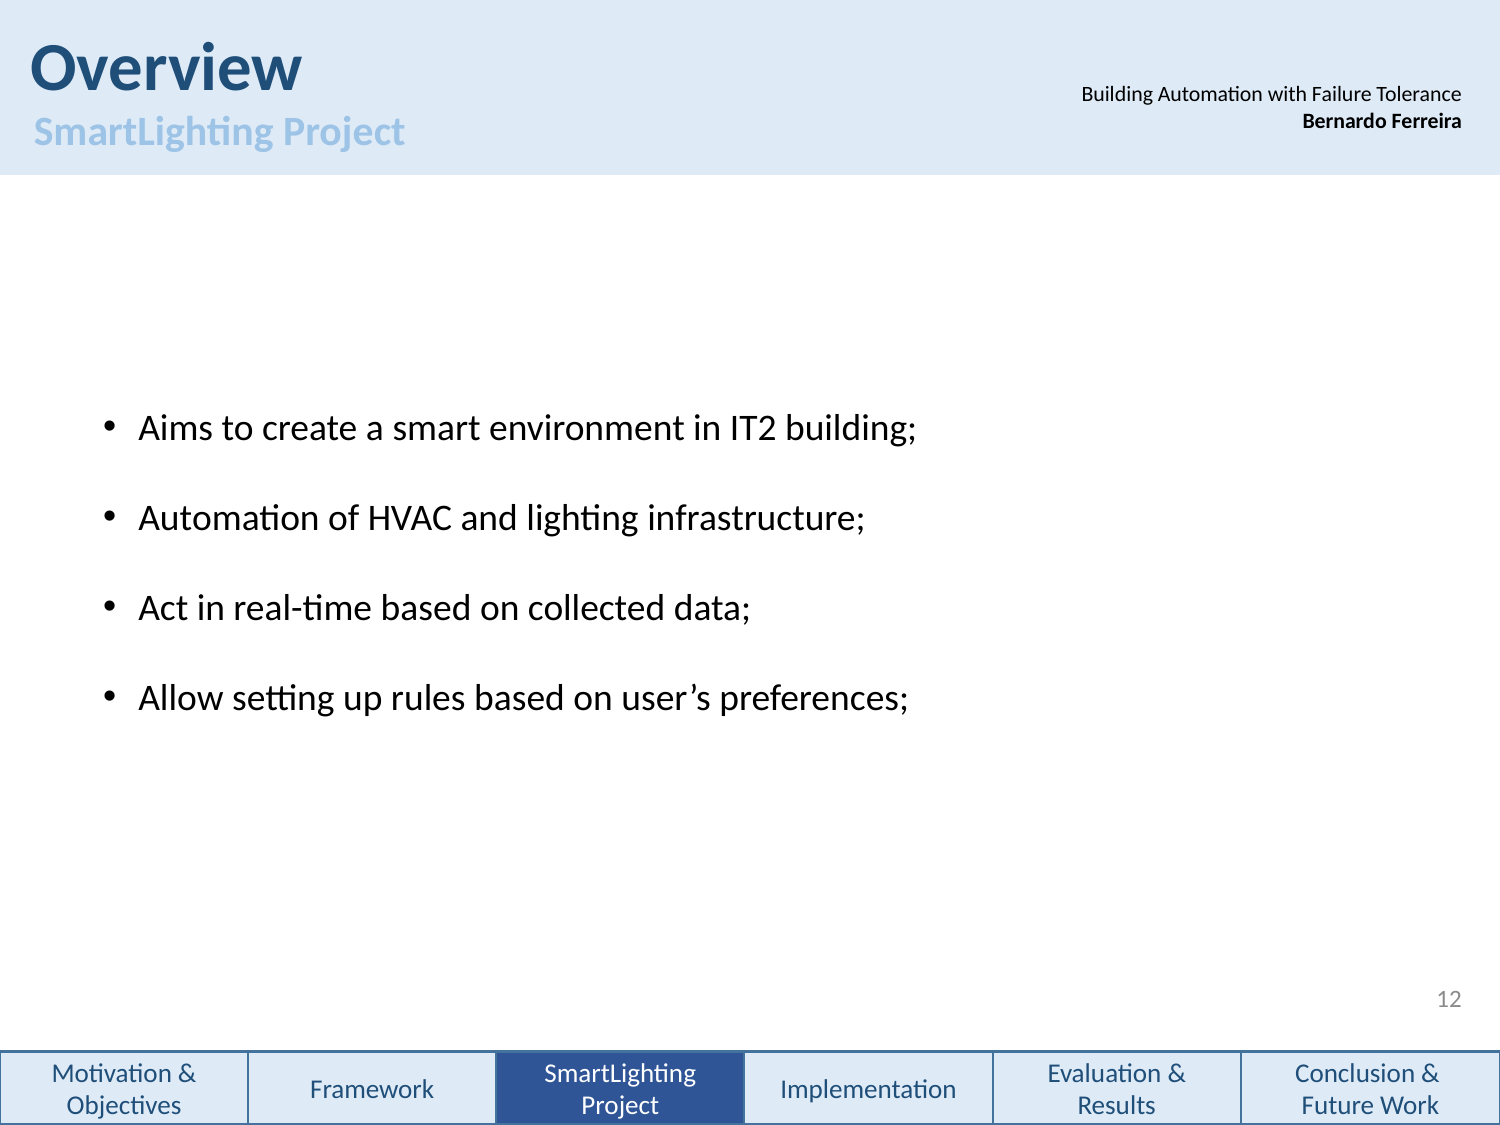

Overview
  SmartLighting Project
Building Automation with Failure Tolerance
		Bernardo Ferreira
Aims to create a smart environment in IT2 building;
Automation of HVAC and lighting infrastructure;
Act in real-time based on collected data;
Allow setting up rules based on user’s preferences;

	Building management platform
Moreira, H. “Sensor Data Integration and Management of Smart Environments.” 2016.
12
Motivation & Objectives
Framework
SmartLighting Project
Implementation
Evaluation &
Results
Conclusion &
Future Work